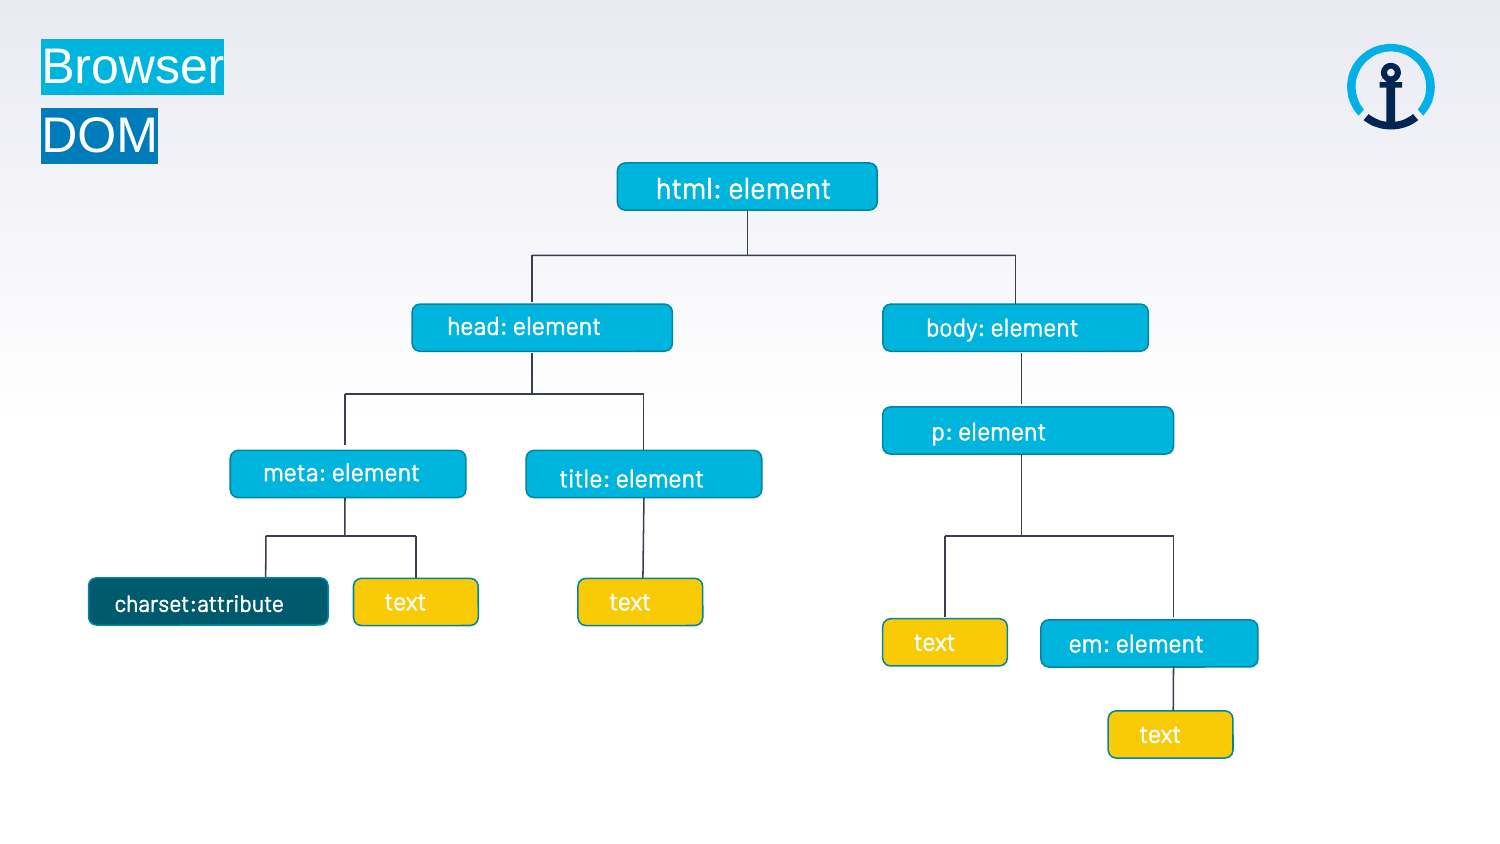

Browser
DOM
html: element

head: element

body: element

p: element
meta: element

title: element

text

text

charset:attribute
text

em: element
text